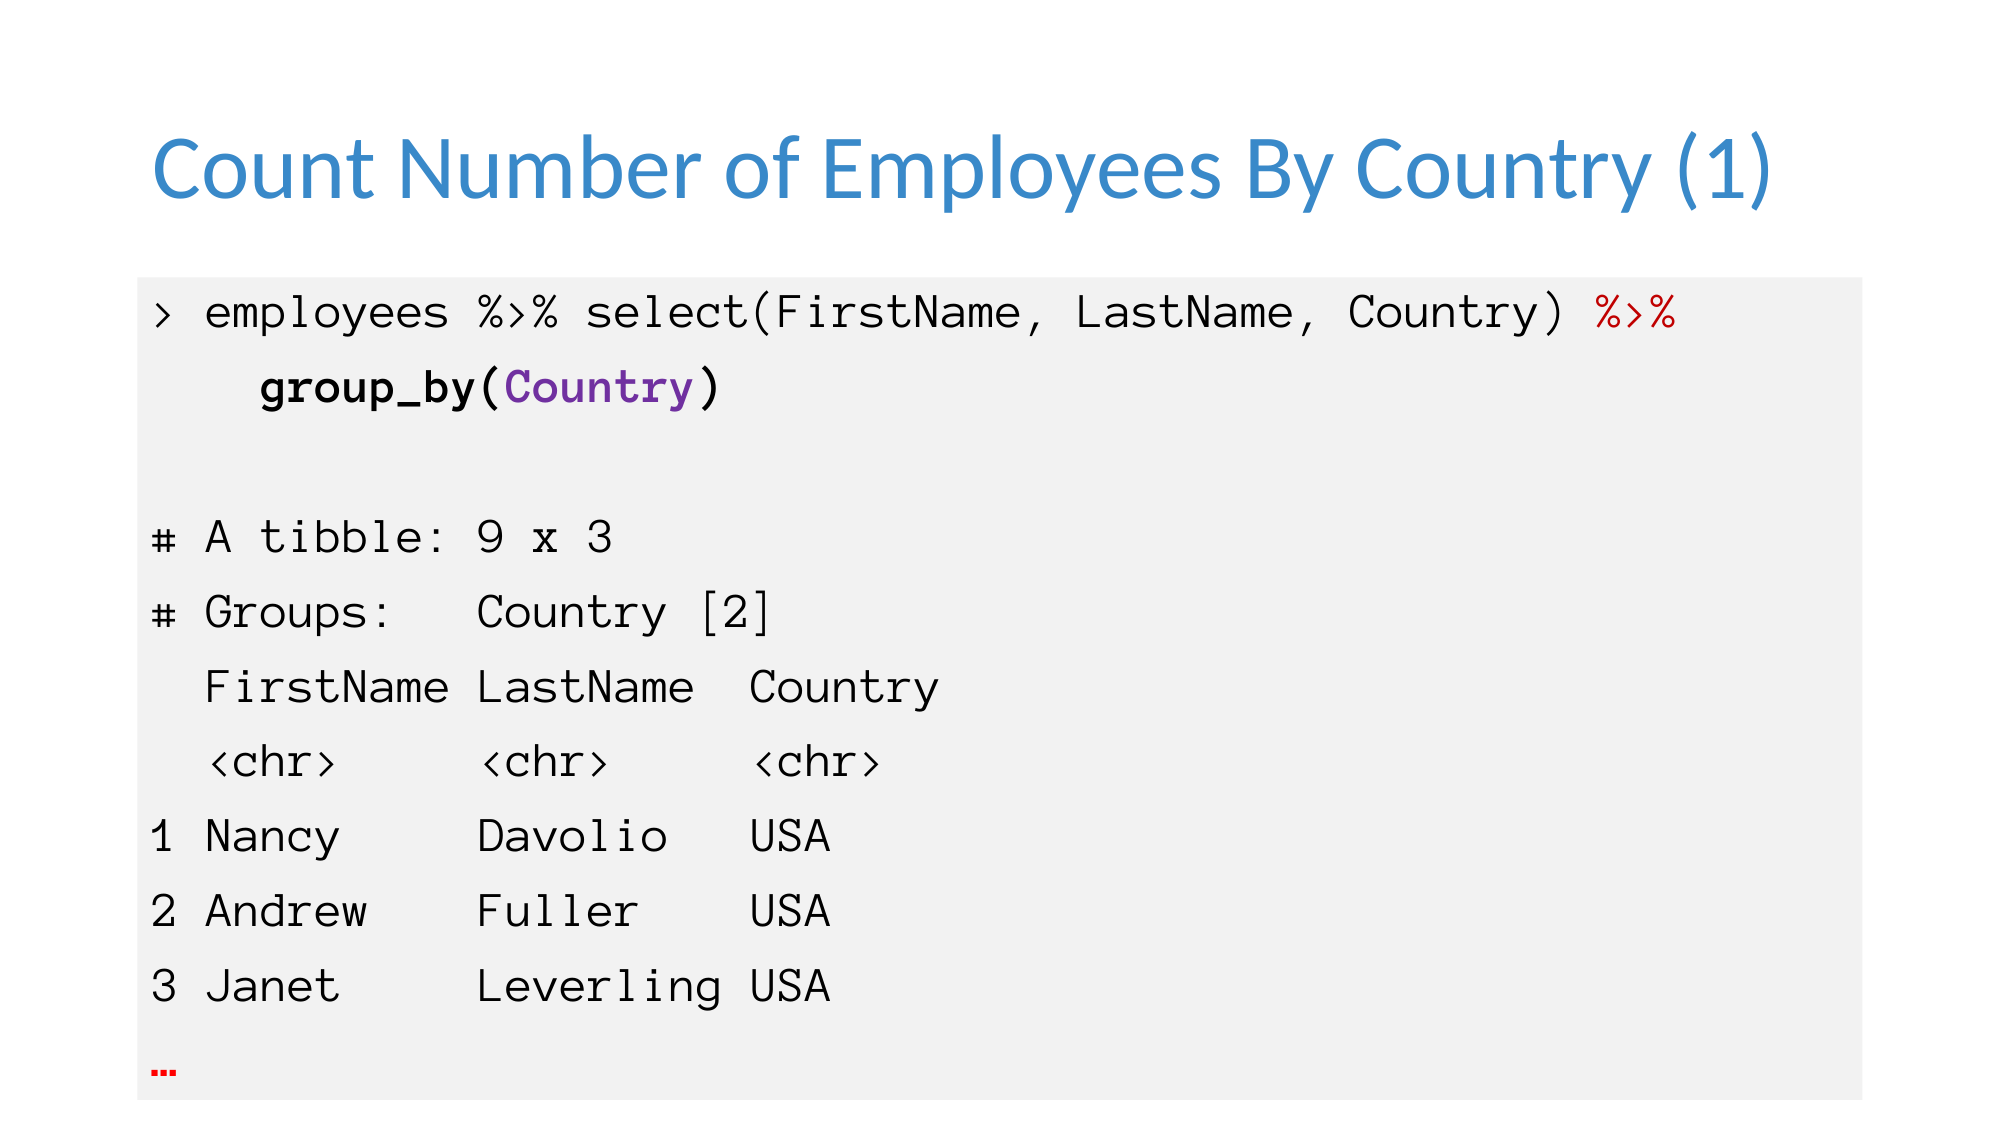

# Count Number of Employees By Country (1)
> employees %>% select(FirstName, LastName, Country) %>%
    group_by(Country)

# A tibble: 9 x 3
# Groups:   Country [2]
  FirstName LastName  Country
  <chr>     <chr>     <chr>
1 Nancy     Davolio   USA
2 Andrew    Fuller    USA
3 Janet     Leverling USA
…